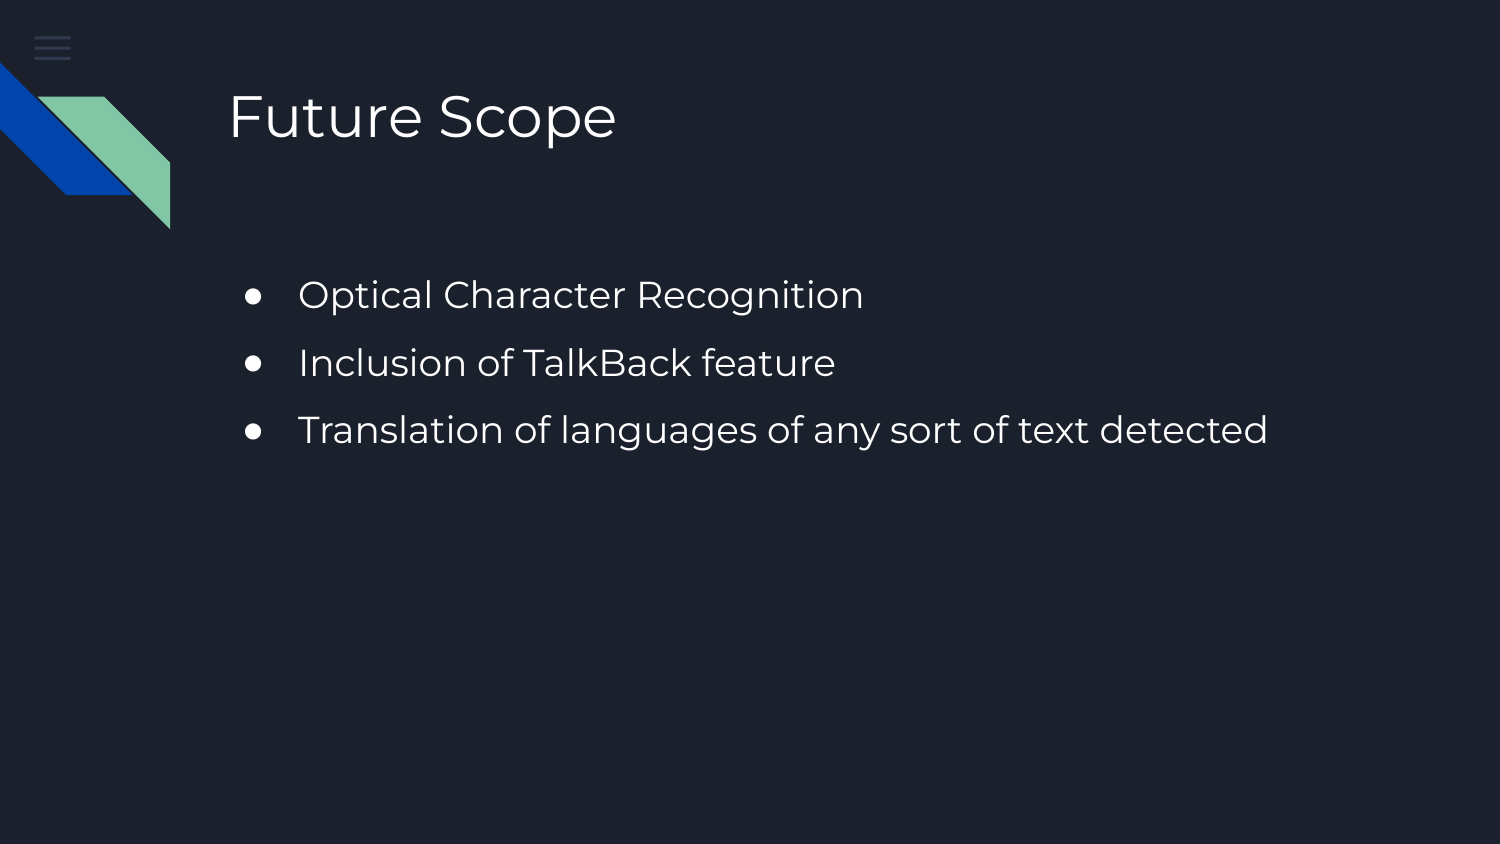

# Future Scope
Optical Character Recognition
Inclusion of TalkBack feature
Translation of languages of any sort of text detected